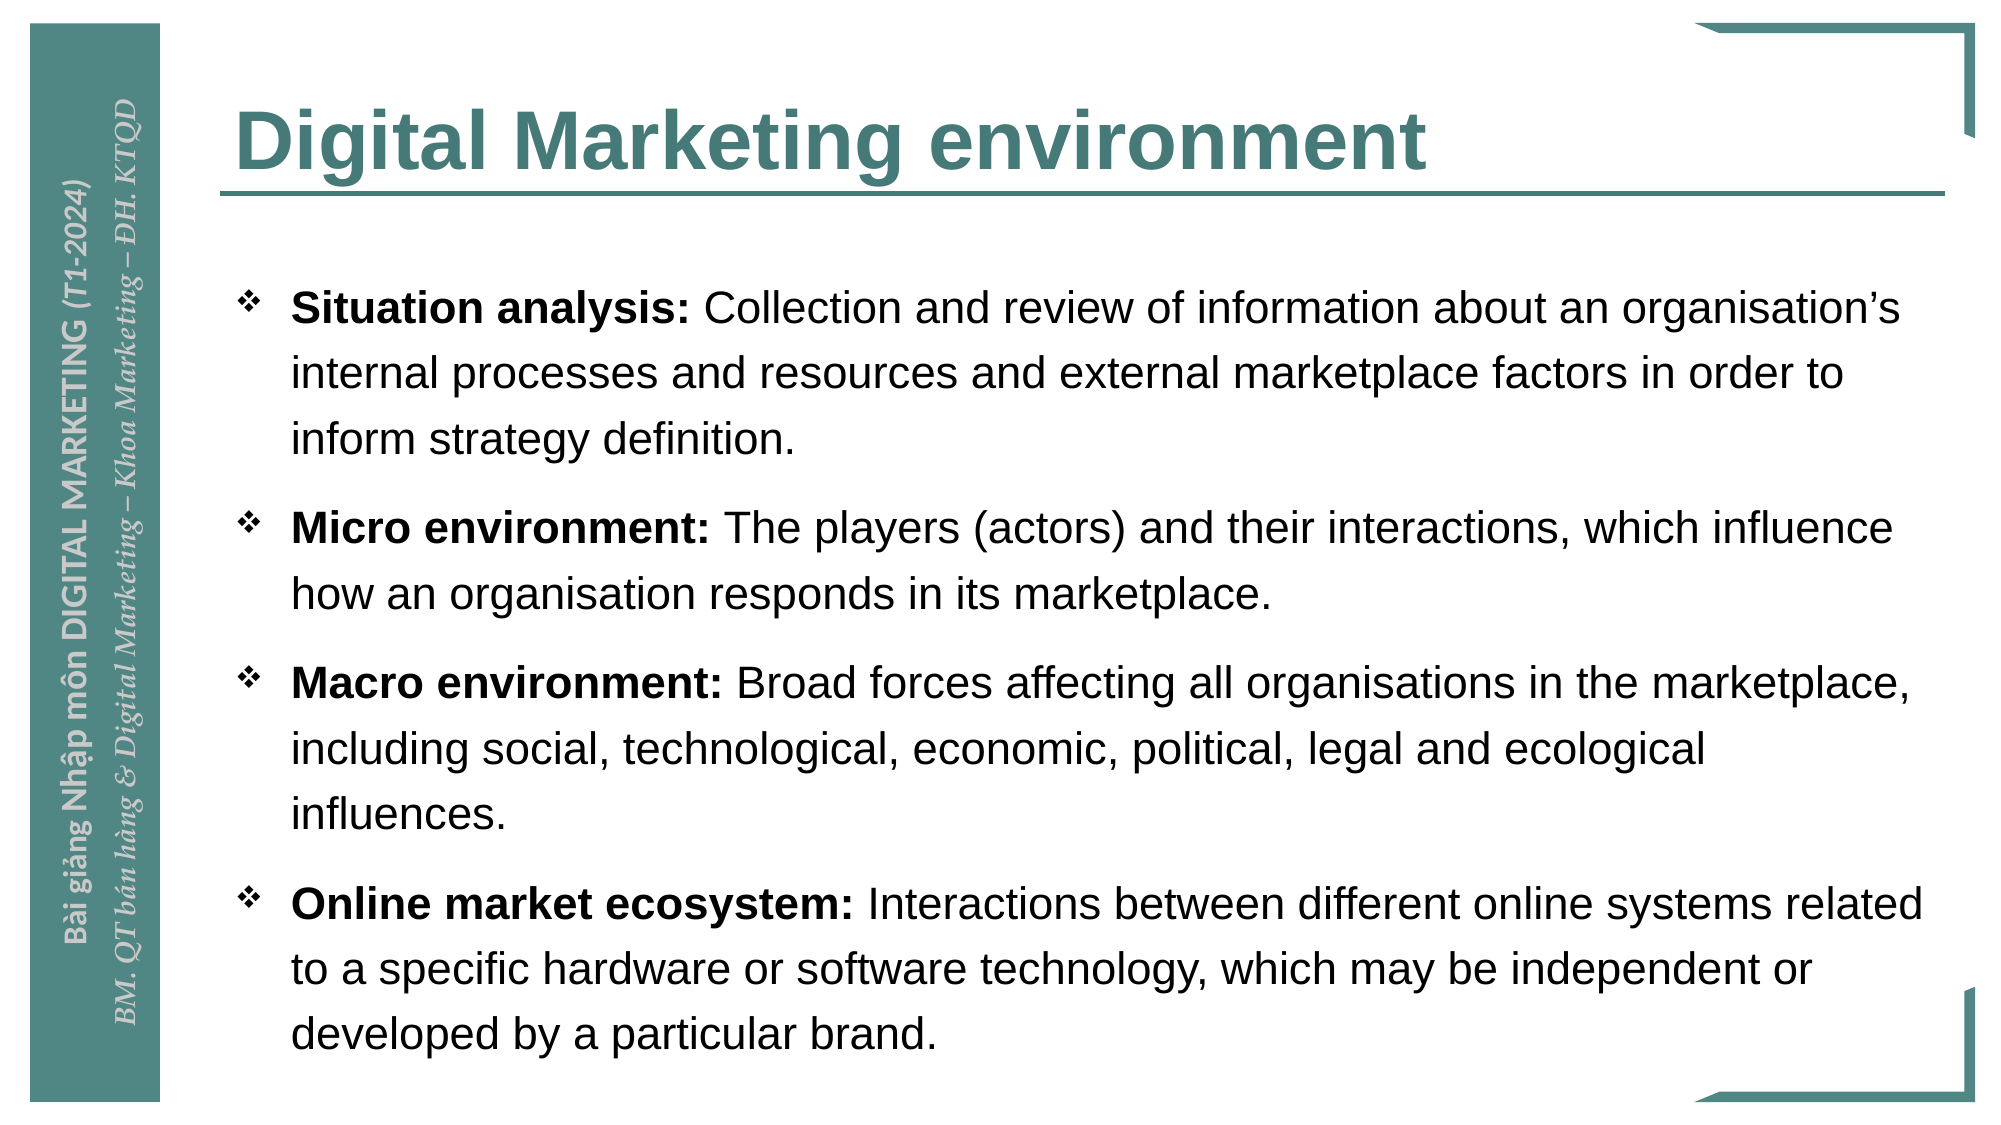

# Digital Marketing environment
Situation analysis: Collection and review of information about an organisation’s internal processes and resources and external marketplace factors in order to inform strategy definition.
Micro environment: The players (actors) and their interactions, which influence how an organisation responds in its marketplace.
Macro environment: Broad forces affecting all organisations in the marketplace, including social, technological, economic, political, legal and ecological influences.
Online market ecosystem: Interactions between different online systems related to a specific hardware or software technology, which may be independent or developed by a particular brand.